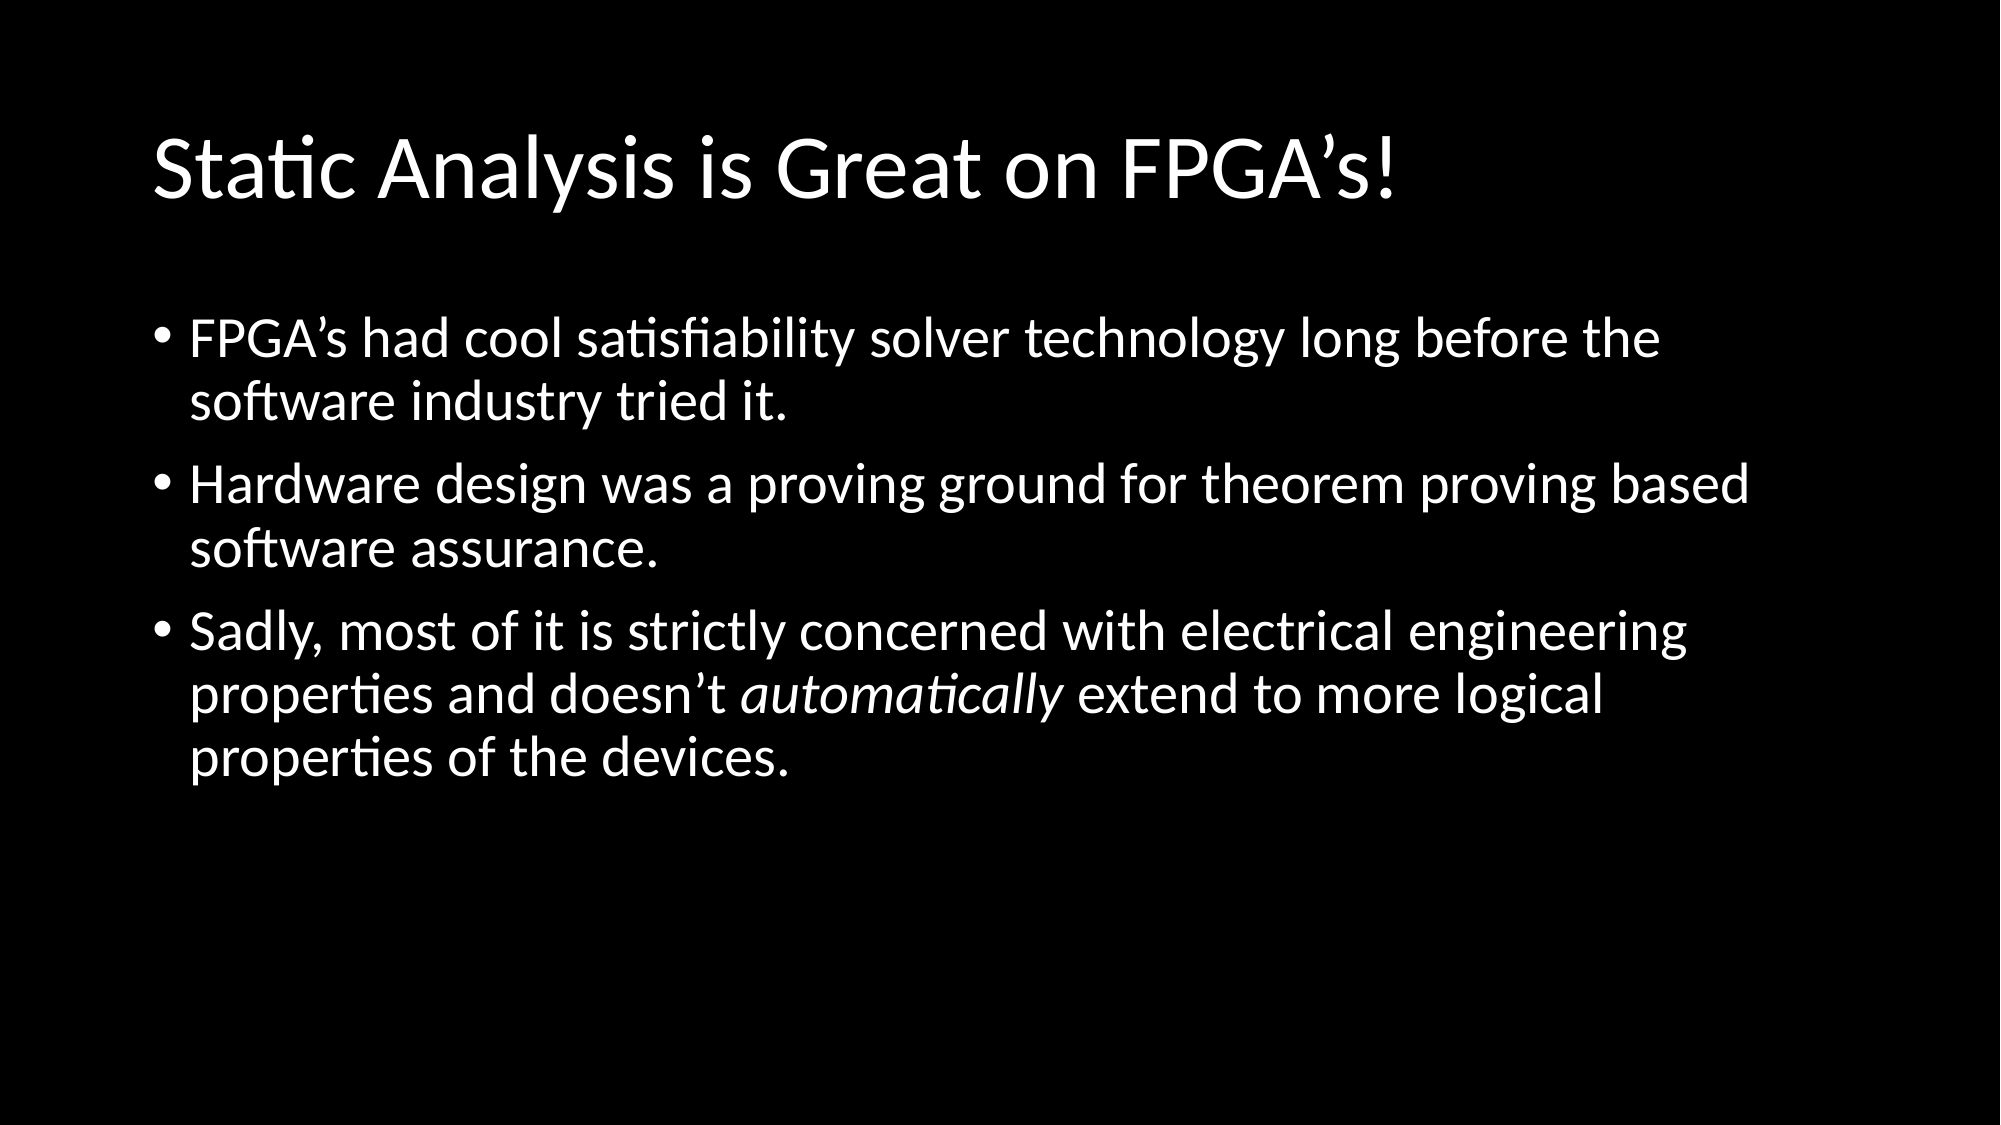

# Static Analysis is Great on FPGA’s!
FPGA’s had cool satisfiability solver technology long before the software industry tried it.
Hardware design was a proving ground for theorem proving based software assurance.
Sadly, most of it is strictly concerned with electrical engineering properties and doesn’t automatically extend to more logical properties of the devices.